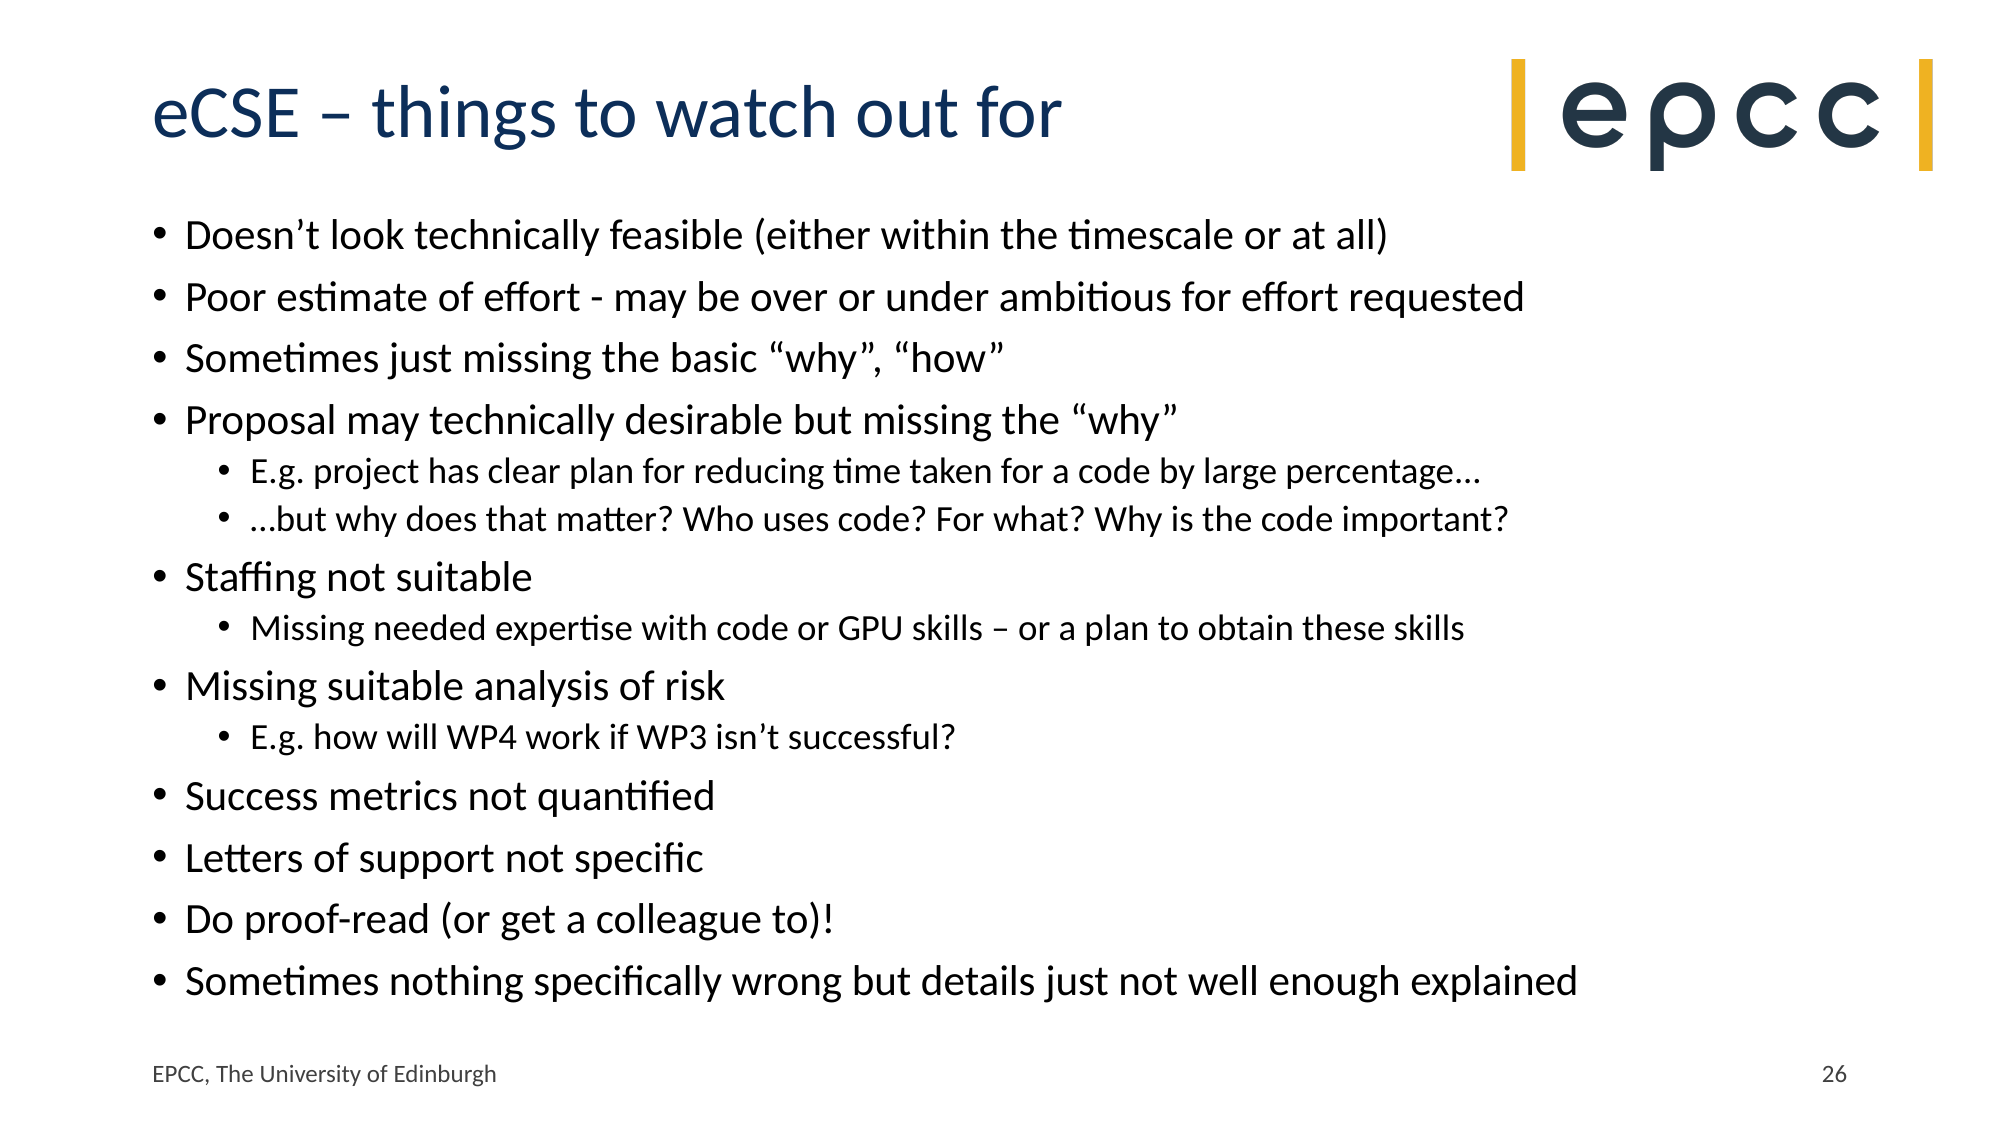

# eCSE – things to watch out for
Doesn’t look technically feasible (either within the timescale or at all)
Poor estimate of effort - may be over or under ambitious for effort requested
Sometimes just missing the basic “why”, “how”
Proposal may technically desirable but missing the “why”
E.g. project has clear plan for reducing time taken for a code by large percentage...
…but why does that matter? Who uses code? For what? Why is the code important?
Staffing not suitable
Missing needed expertise with code or GPU skills – or a plan to obtain these skills
Missing suitable analysis of risk
E.g. how will WP4 work if WP3 isn’t successful?
Success metrics not quantified
Letters of support not specific
Do proof-read (or get a colleague to)!
Sometimes nothing specifically wrong but details just not well enough explained

EPCC, The University of Edinburgh
26